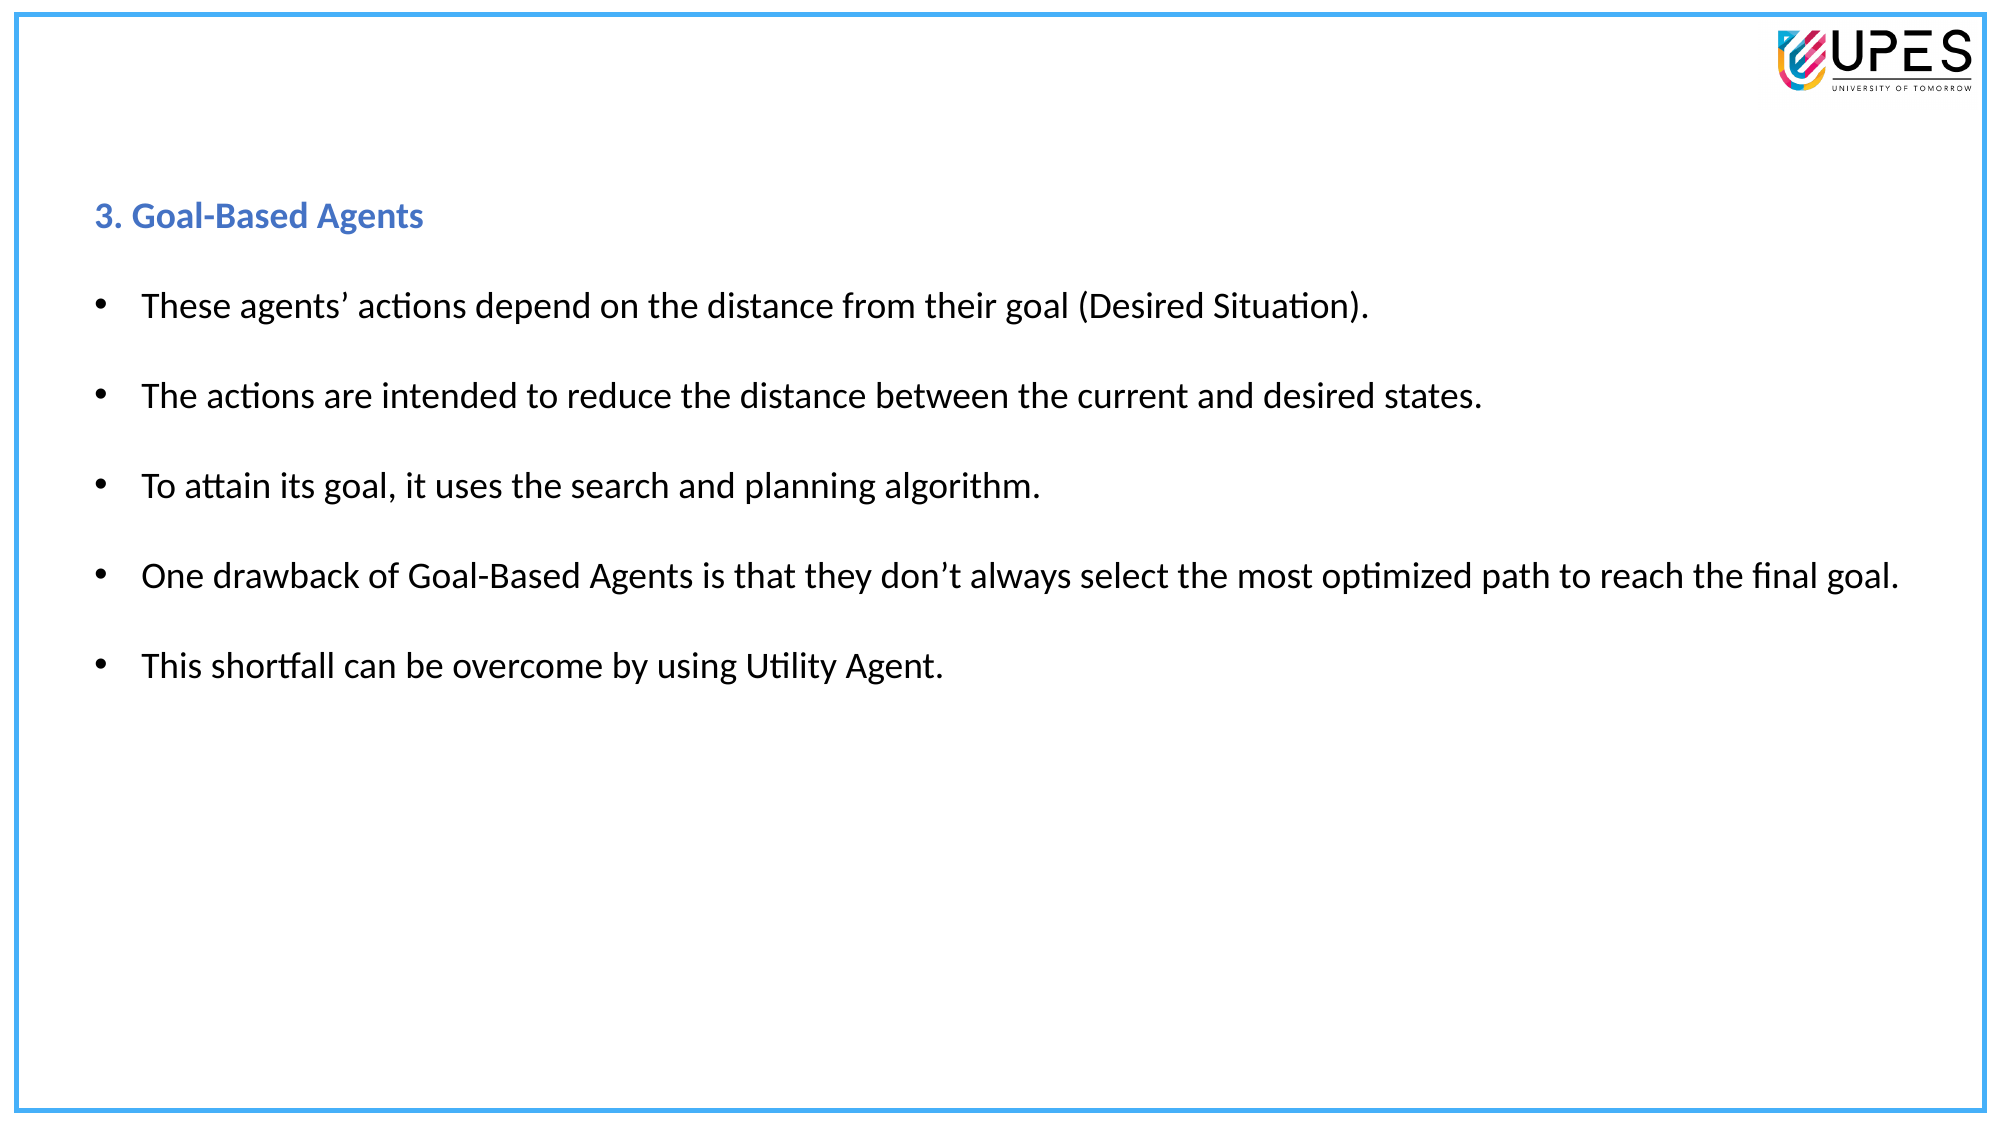

3. Goal-Based Agents

These agents’ actions depend on the distance from their goal (Desired Situation).

The actions are intended to reduce the distance between the current and desired states.

To attain its goal, it uses the search and planning algorithm.

One drawback of Goal-Based Agents is that they don’t always select the most optimized path to reach the final goal.

This shortfall can be overcome by using Utility Agent.